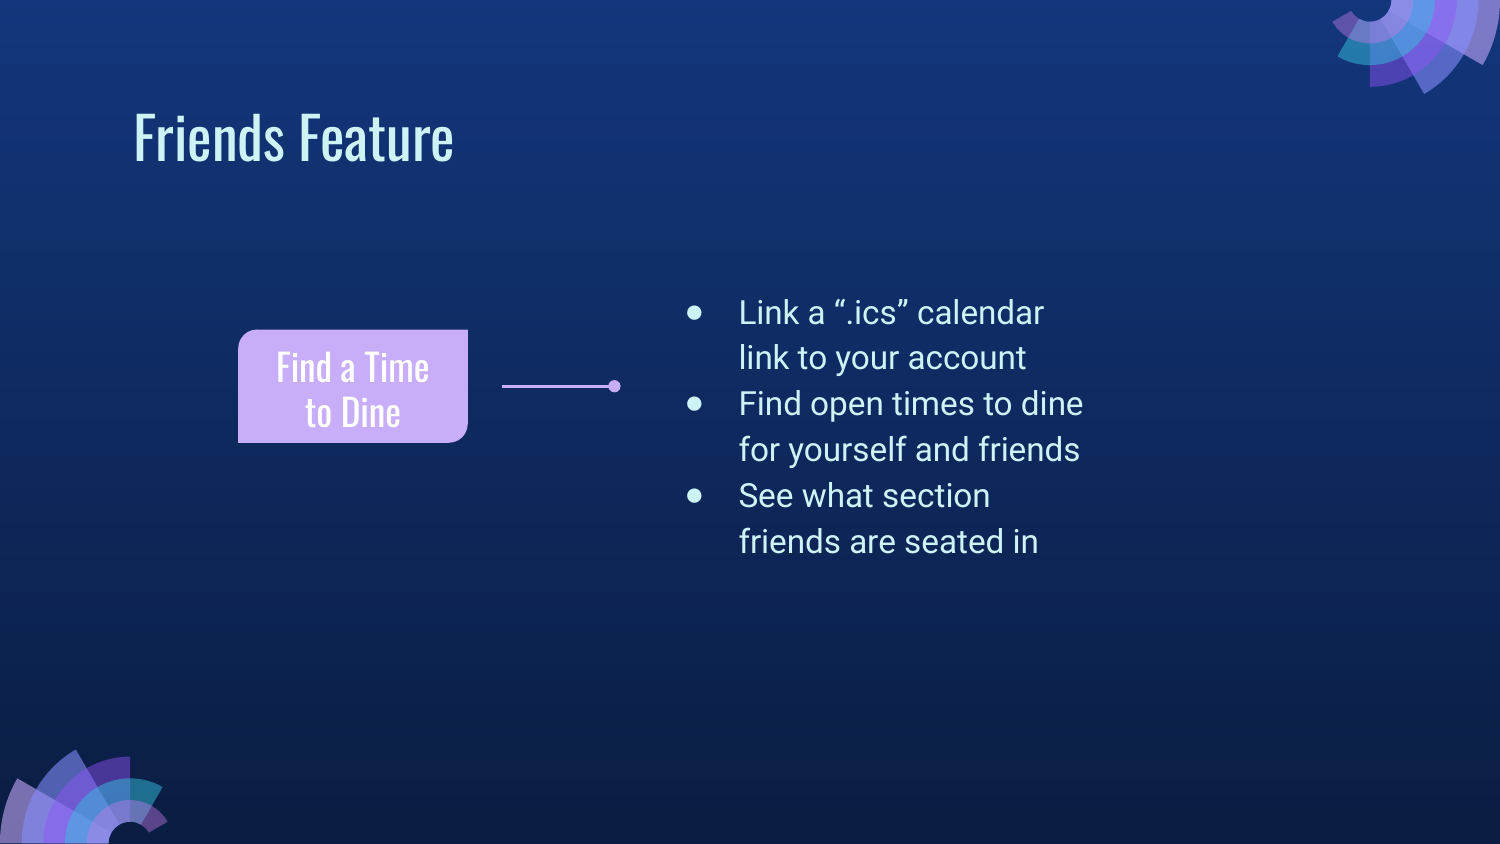

# Friends Feature
Link a “.ics” calendar link to your account
Find open times to dine for yourself and friends
See what section friends are seated in
Find a Time to Dine